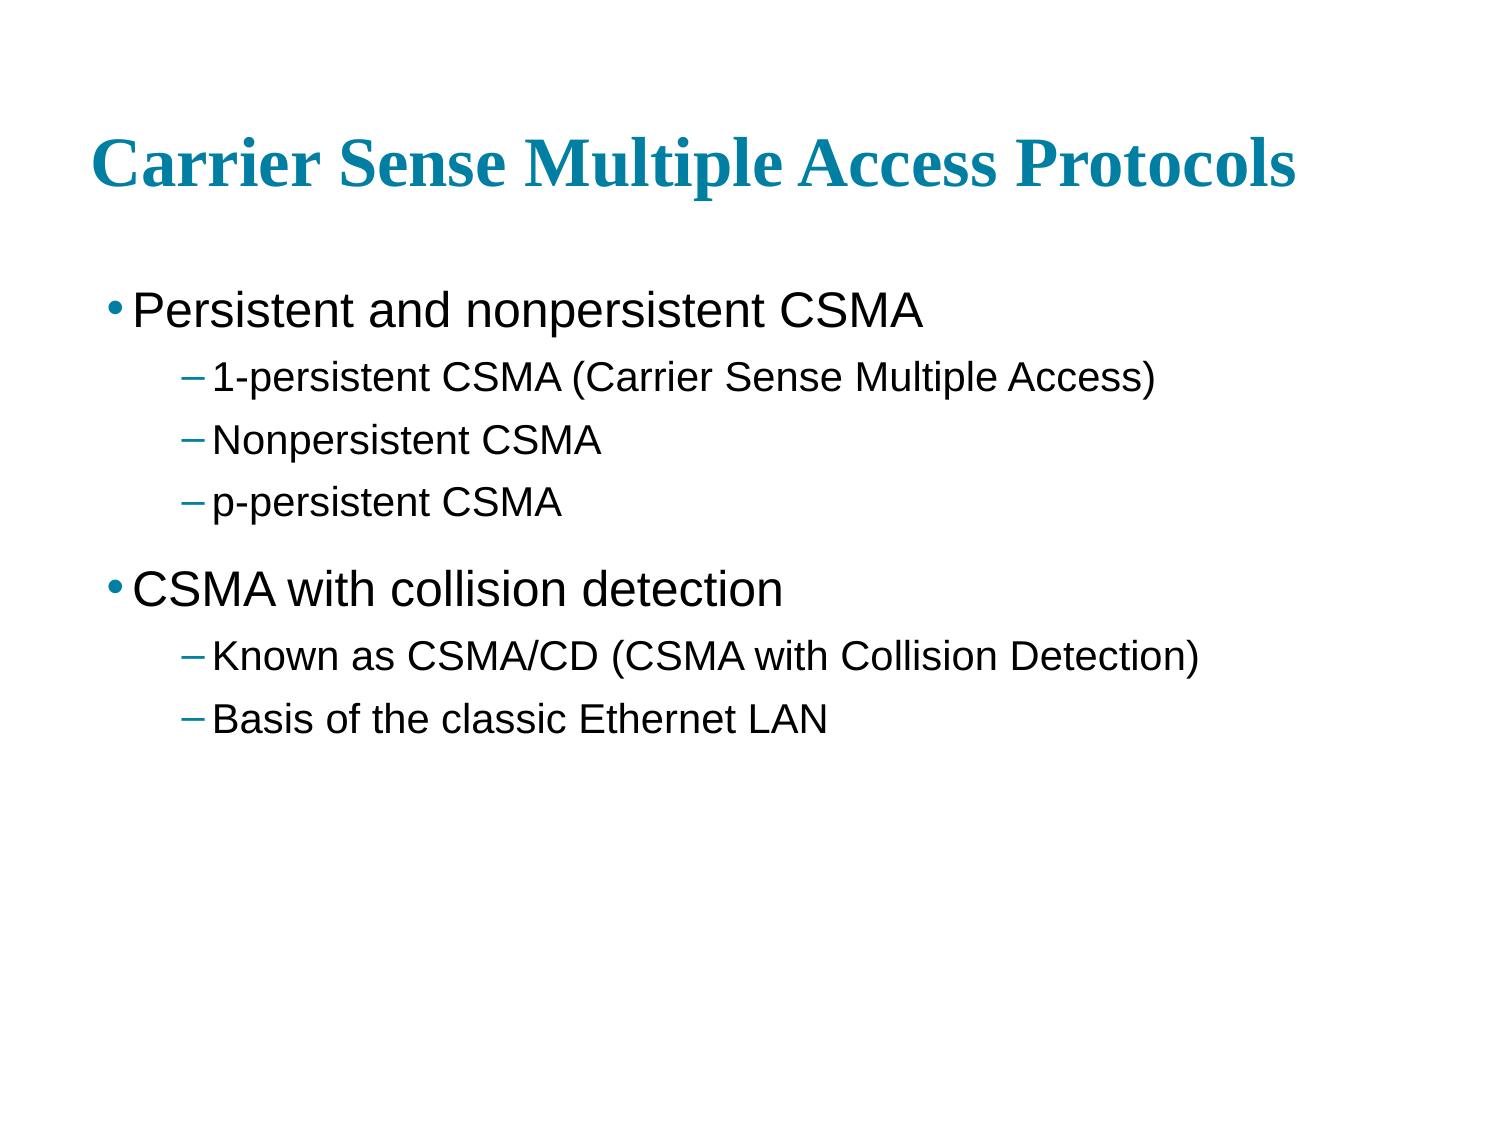

# Carrier Sense Multiple Access Protocols
Persistent and nonpersistent CSMA
1-persistent CSMA (Carrier Sense Multiple Access)
Nonpersistent CSMA
p-persistent CSMA
CSMA with collision detection
Known as CSMA/CD (CSMA with Collision Detection)
Basis of the classic Ethernet LAN